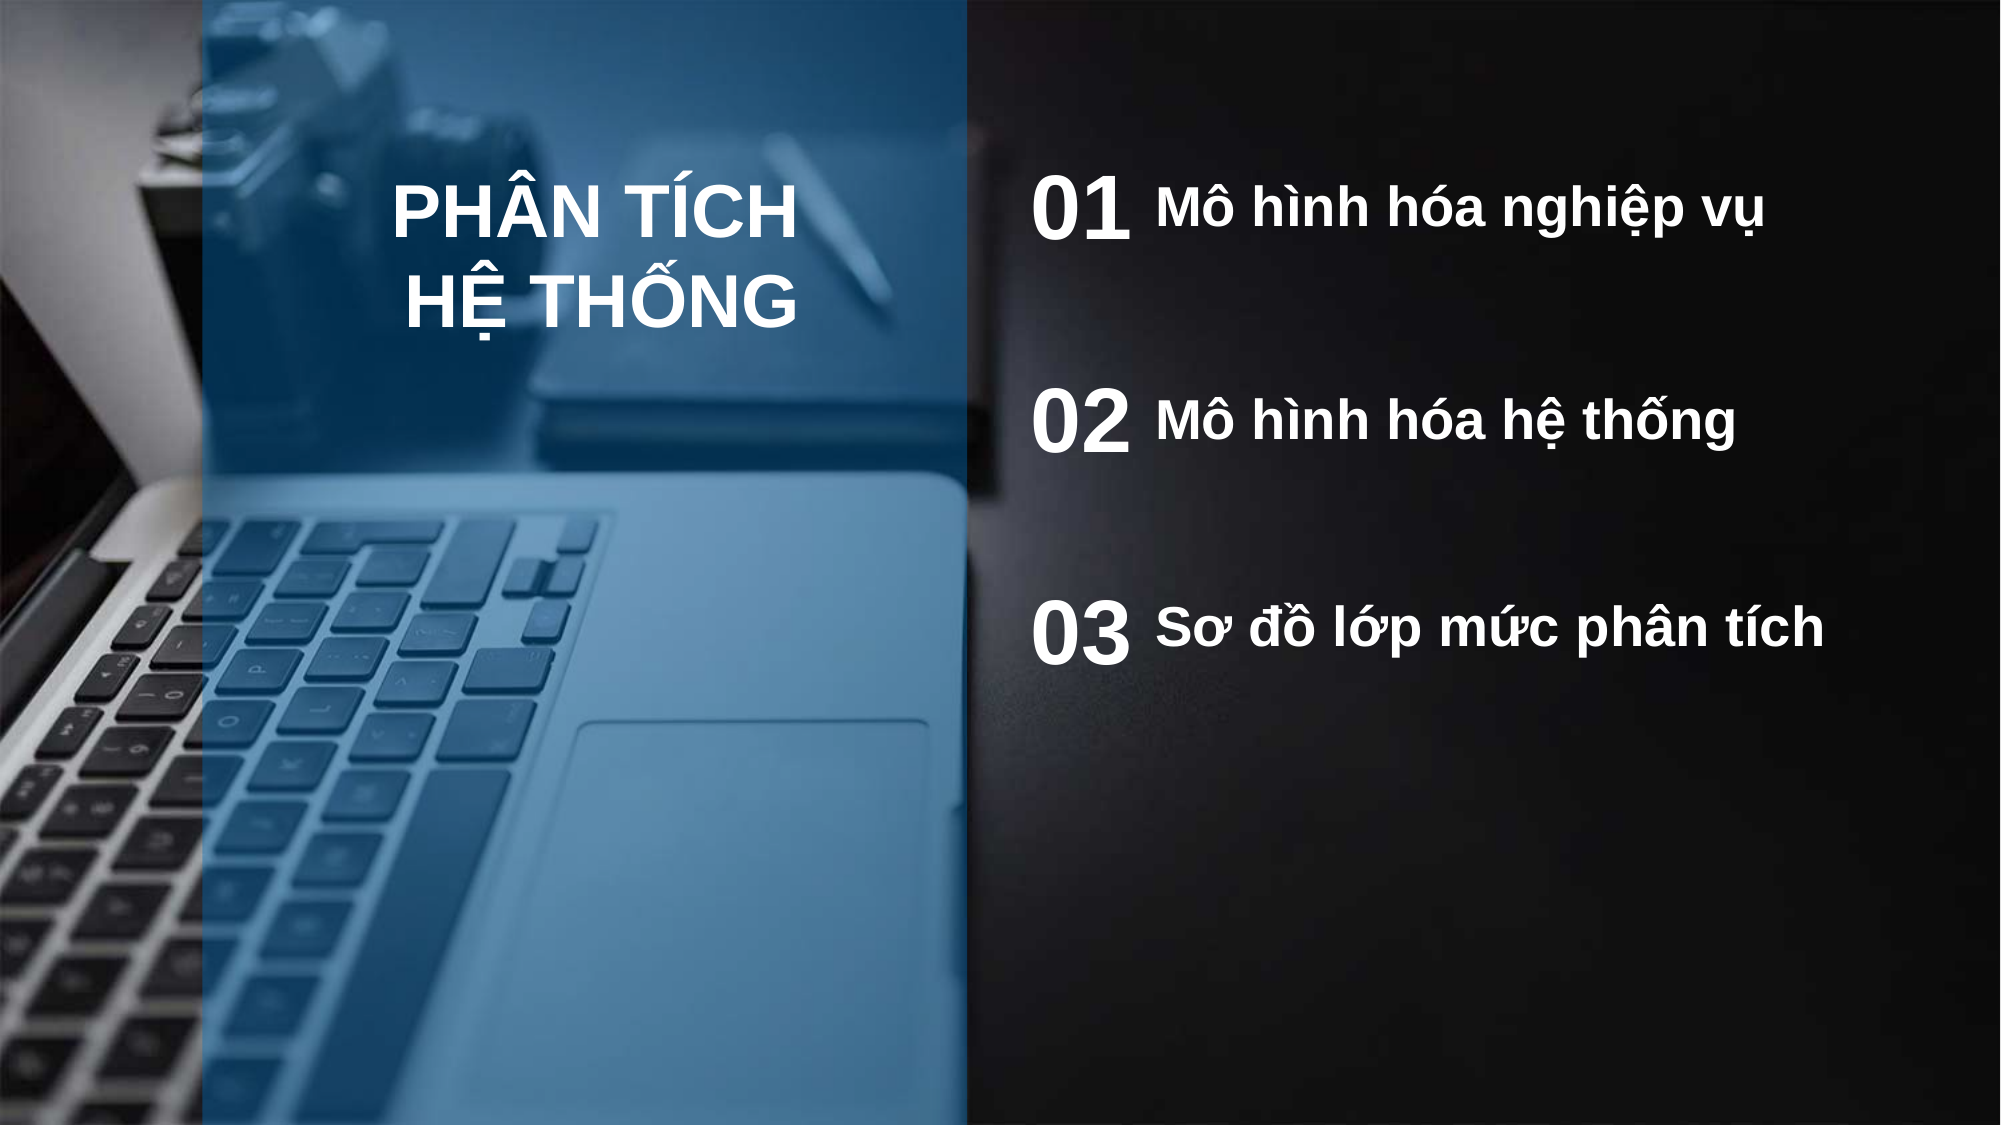

01
PHÂN TÍCH HỆ THỐNG
Mô hình hóa nghiệp vụ
02
Mô hình hóa hệ thống
03
Sơ đồ lớp mức phân tích